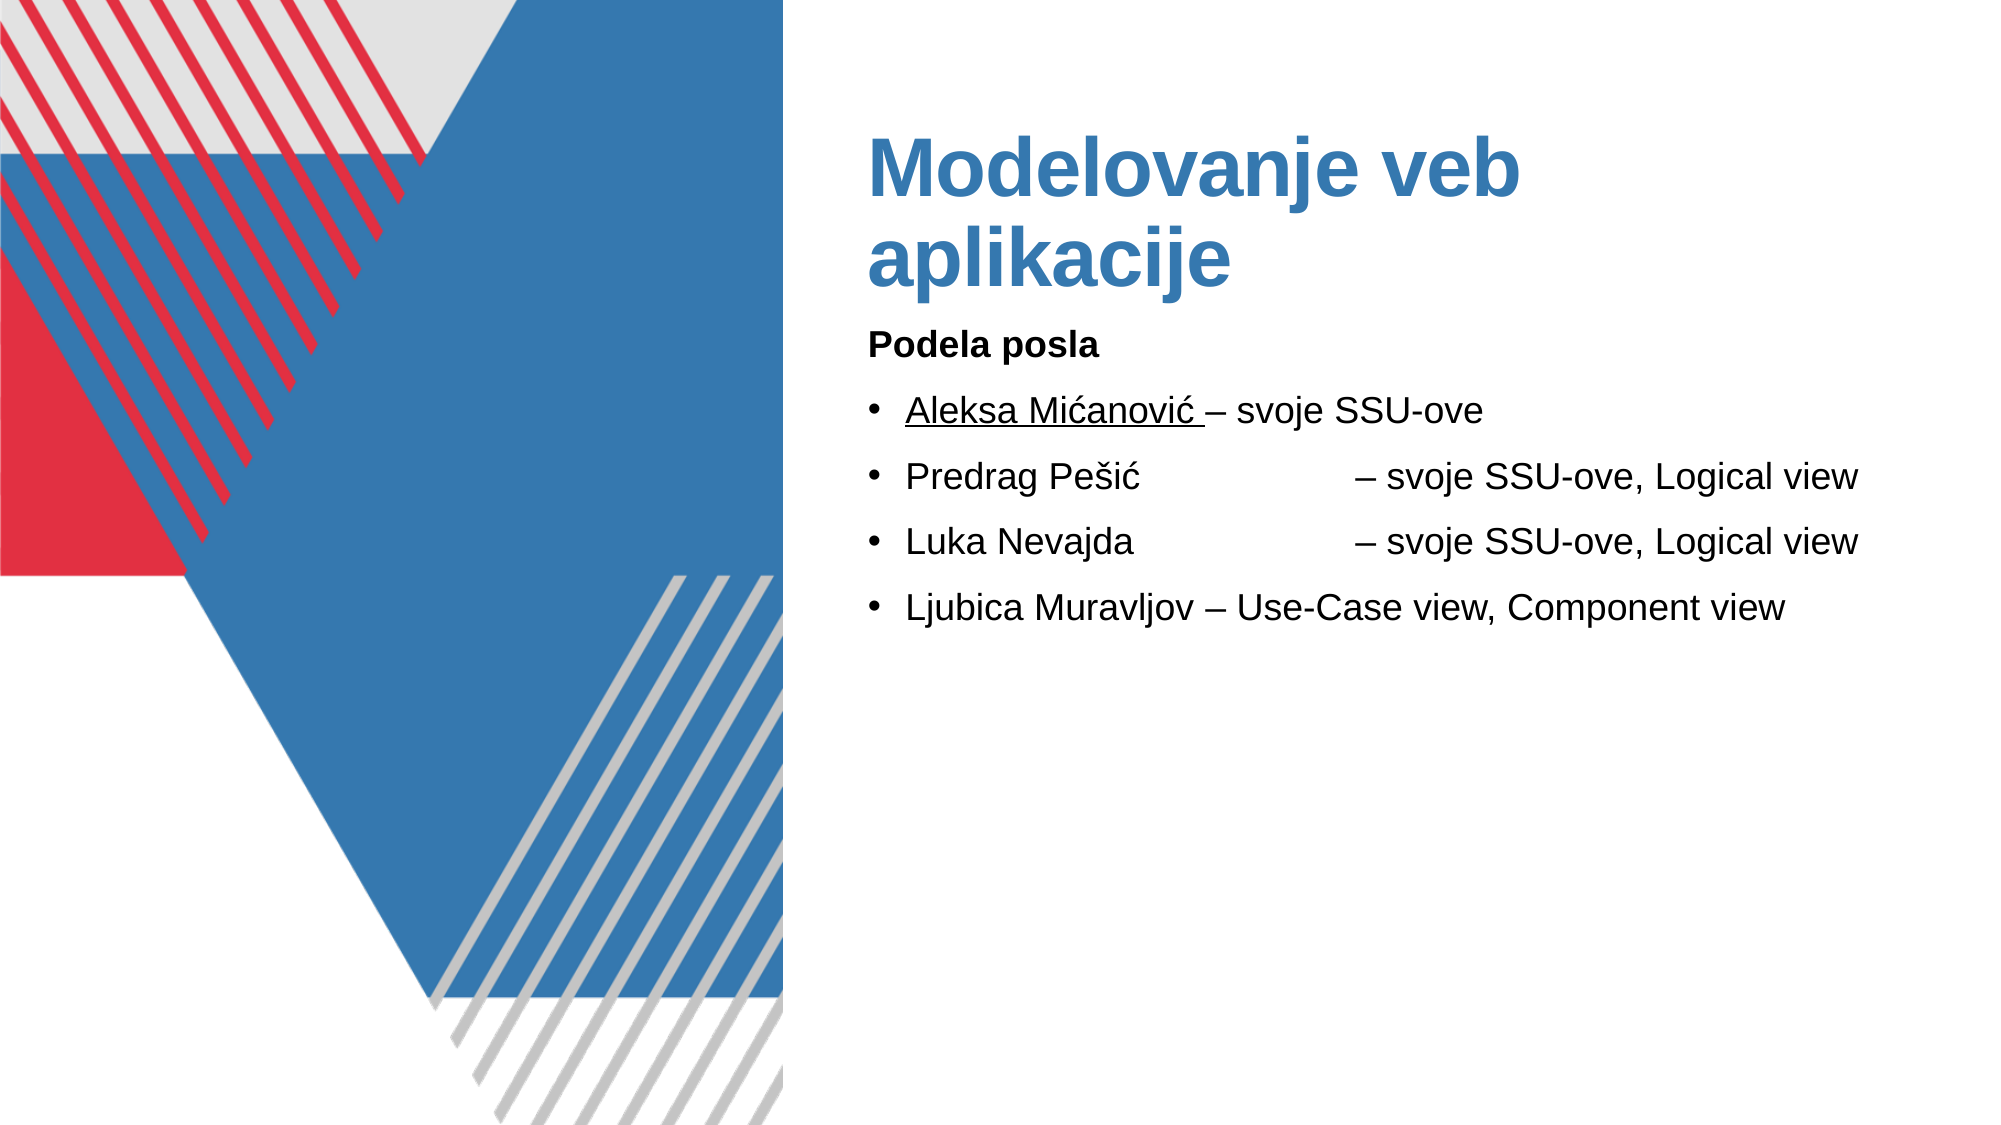

# Modelovanje veb aplikacije
Podela posla
Aleksa Mićanović 	– svoje SSU-ove
Predrag Pešić		– svoje SSU-ove, Logical view
Luka Nevajda 		– svoje SSU-ove, Logical view
Ljubica Muravljov 	– Use-Case view, Component view